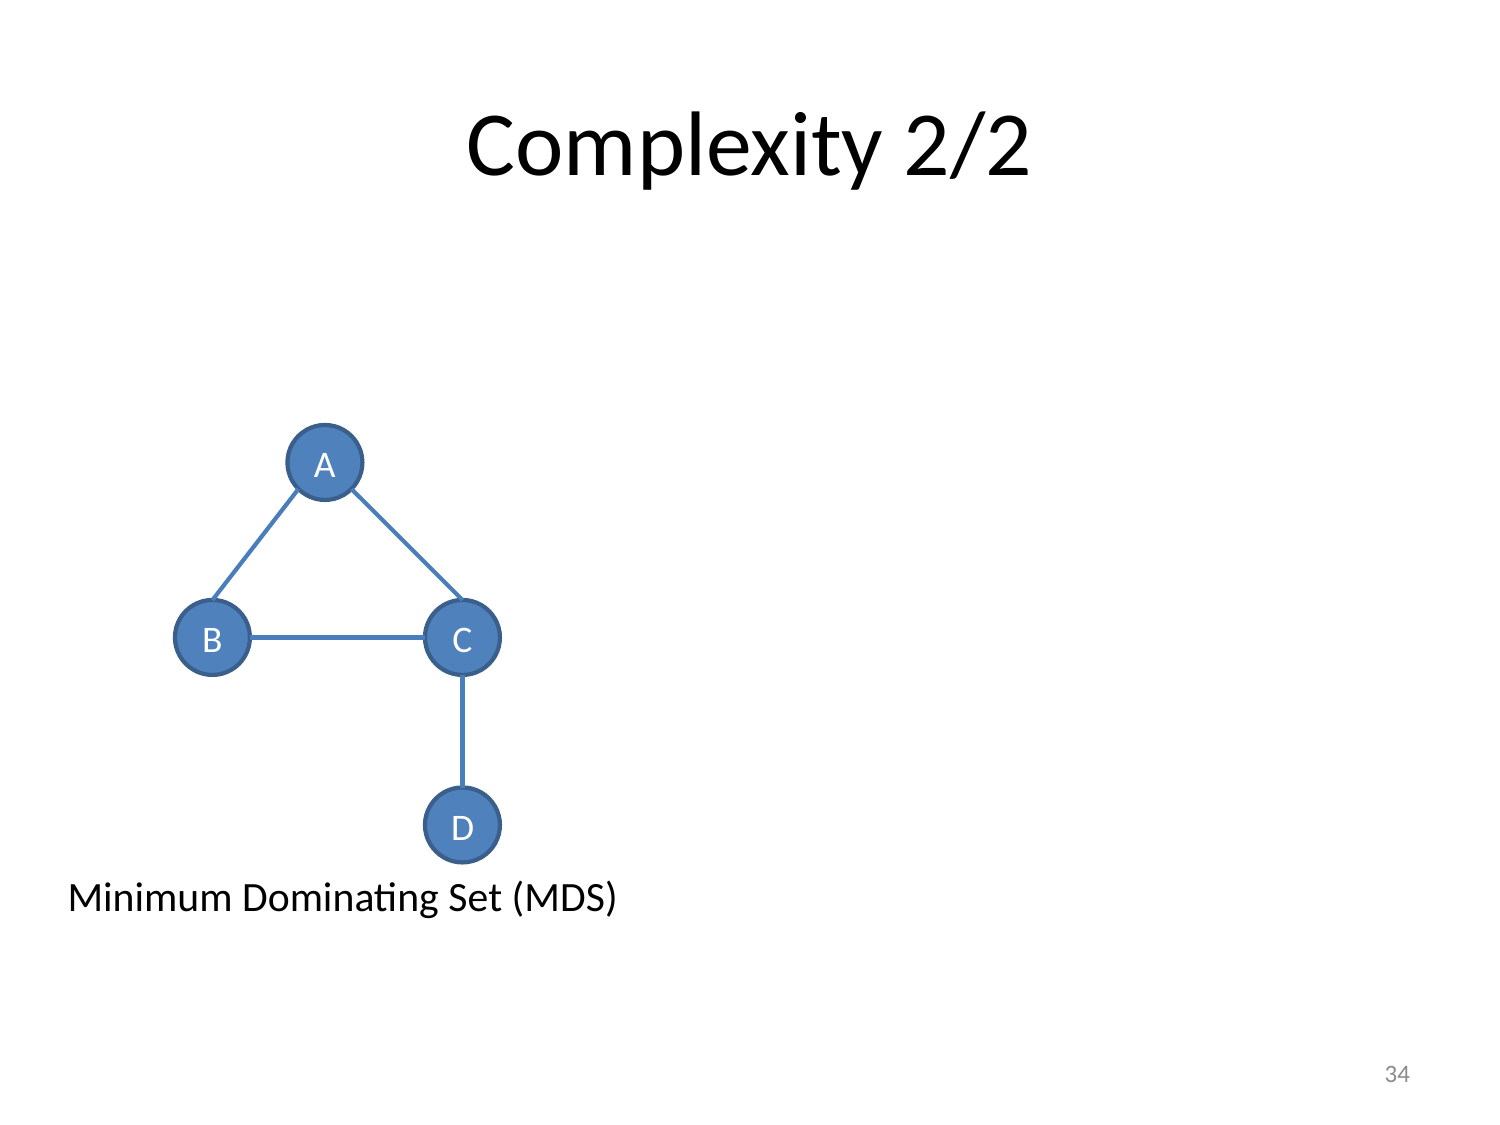

# Complexity 2/2

A
B
C
D
Minimum Dominating Set (MDS)
34